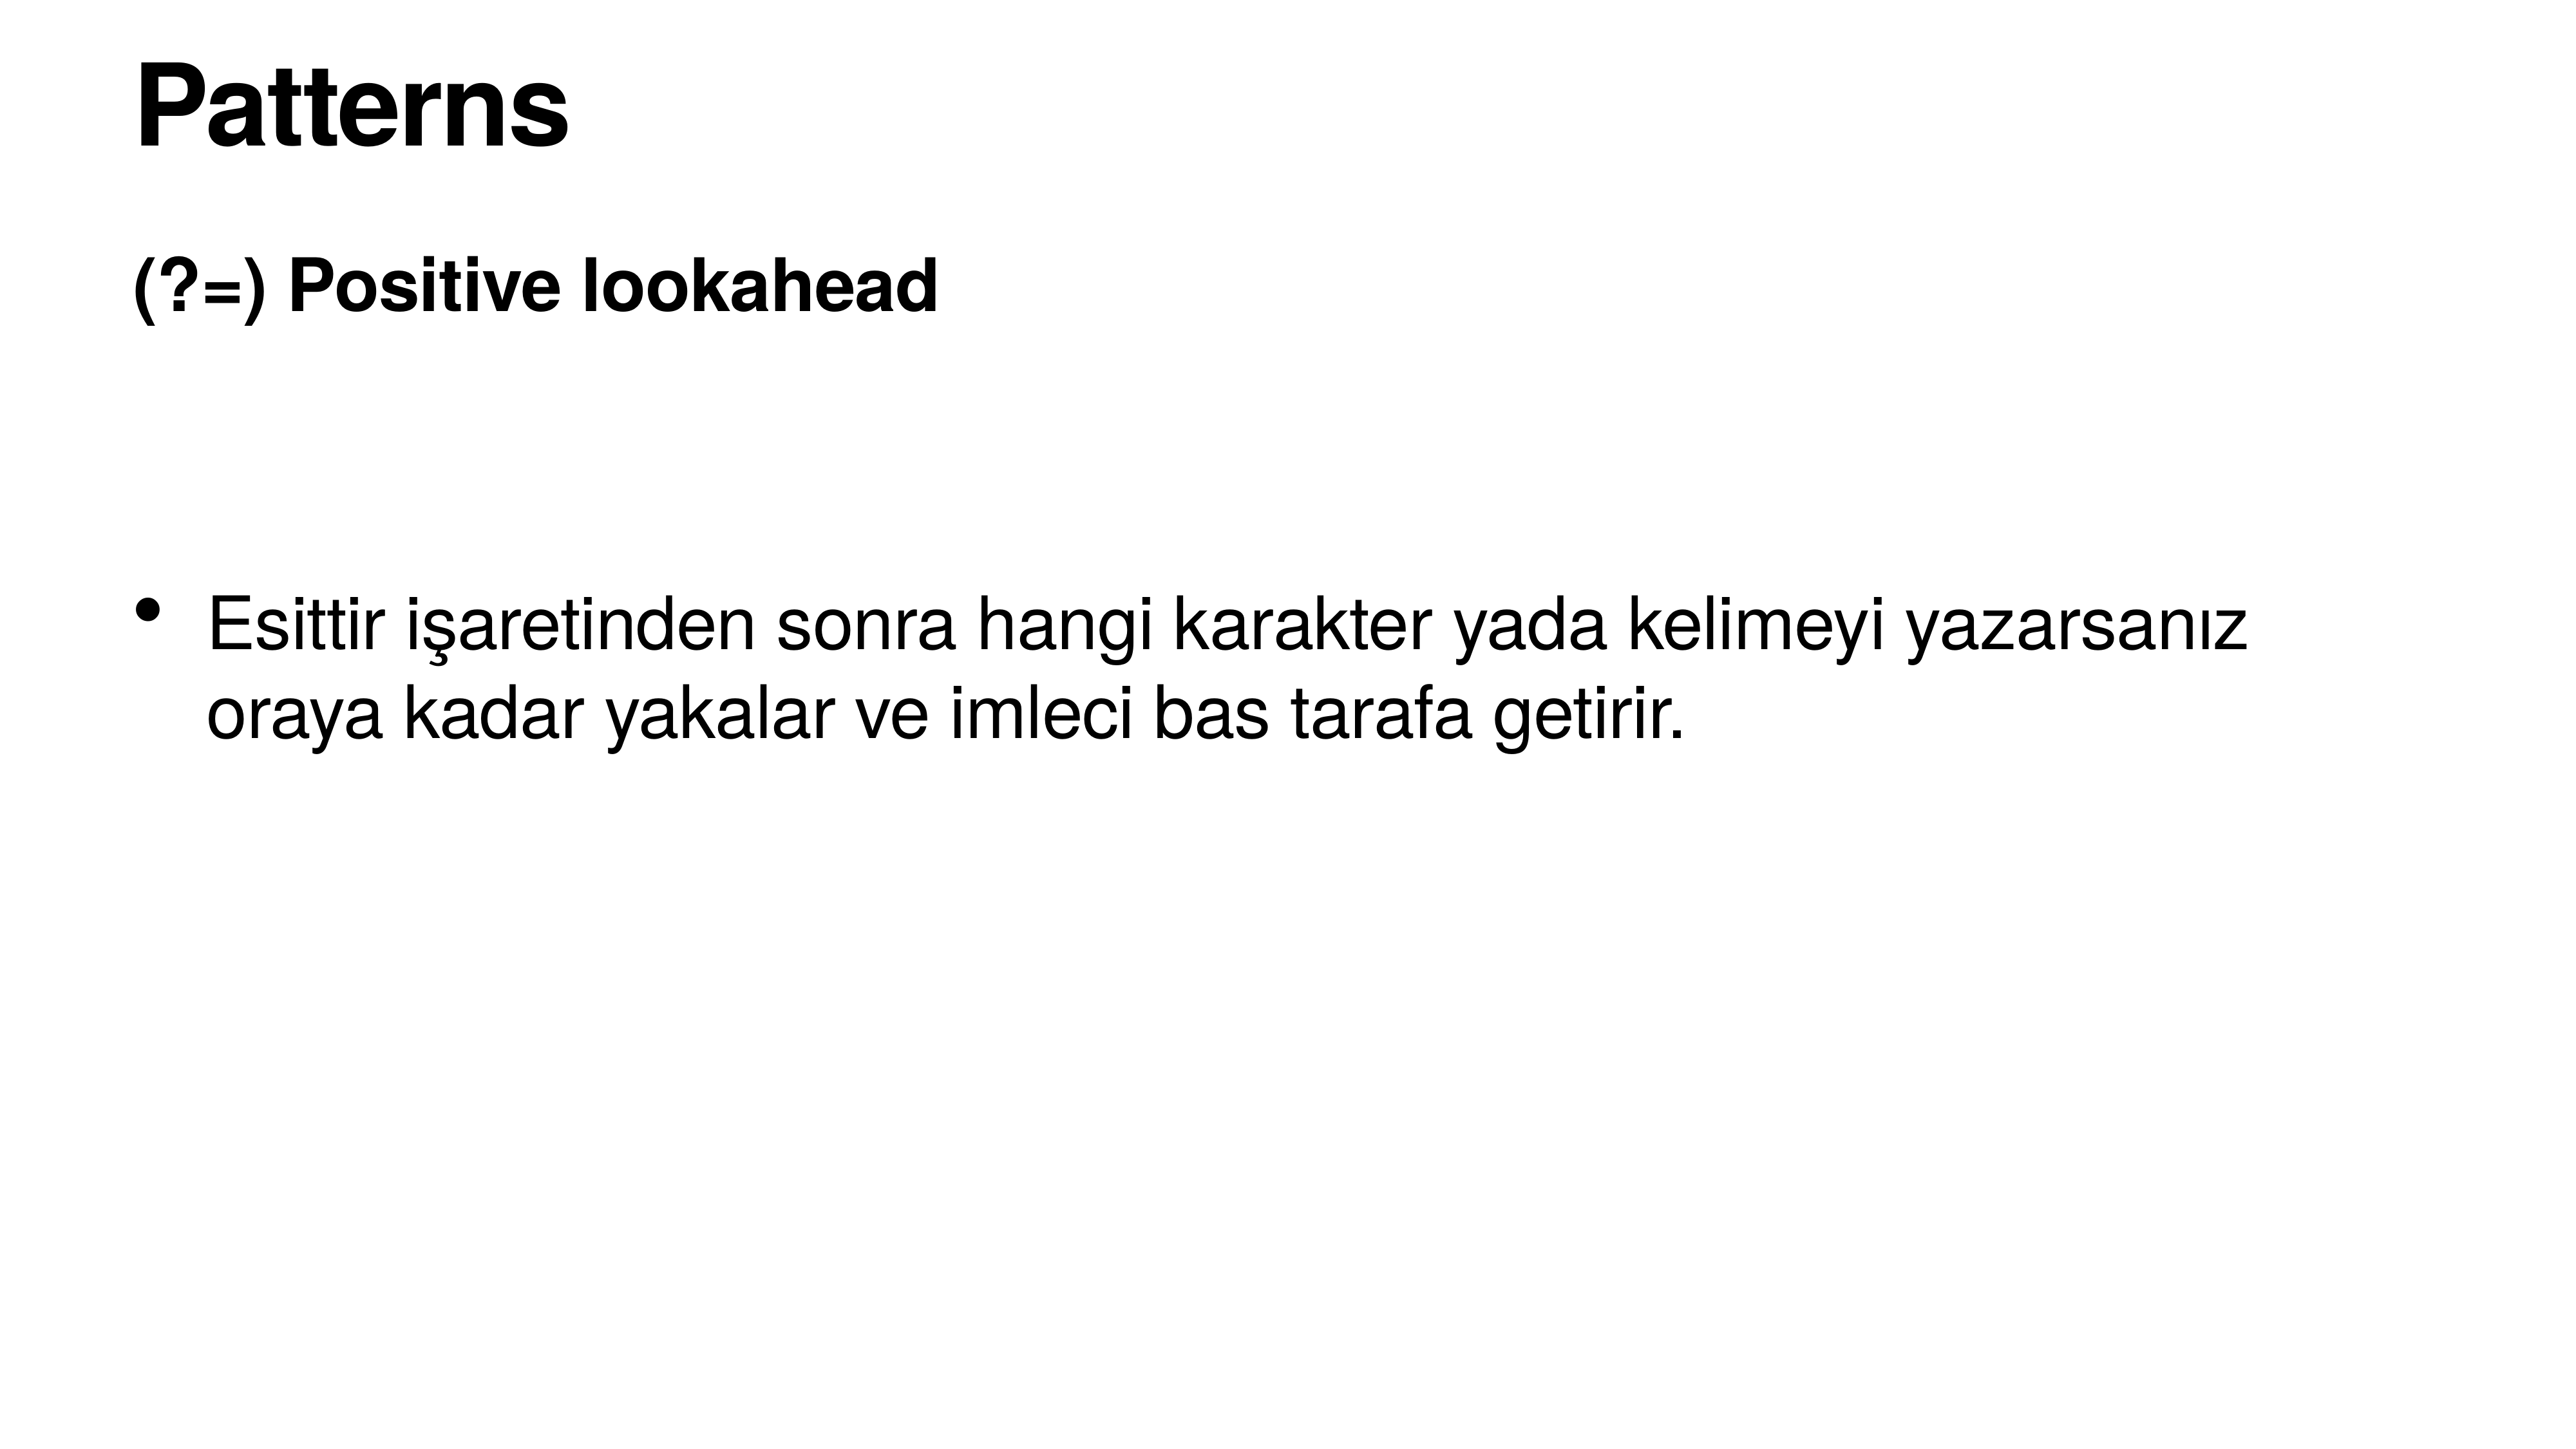

# Patterns
(?=) Positive lookahead

Esittir işaretinden sonra hangi karakter yada kelimeyi yazarsanız oraya kadar yakalar ve imleci bas tarafa getirir.